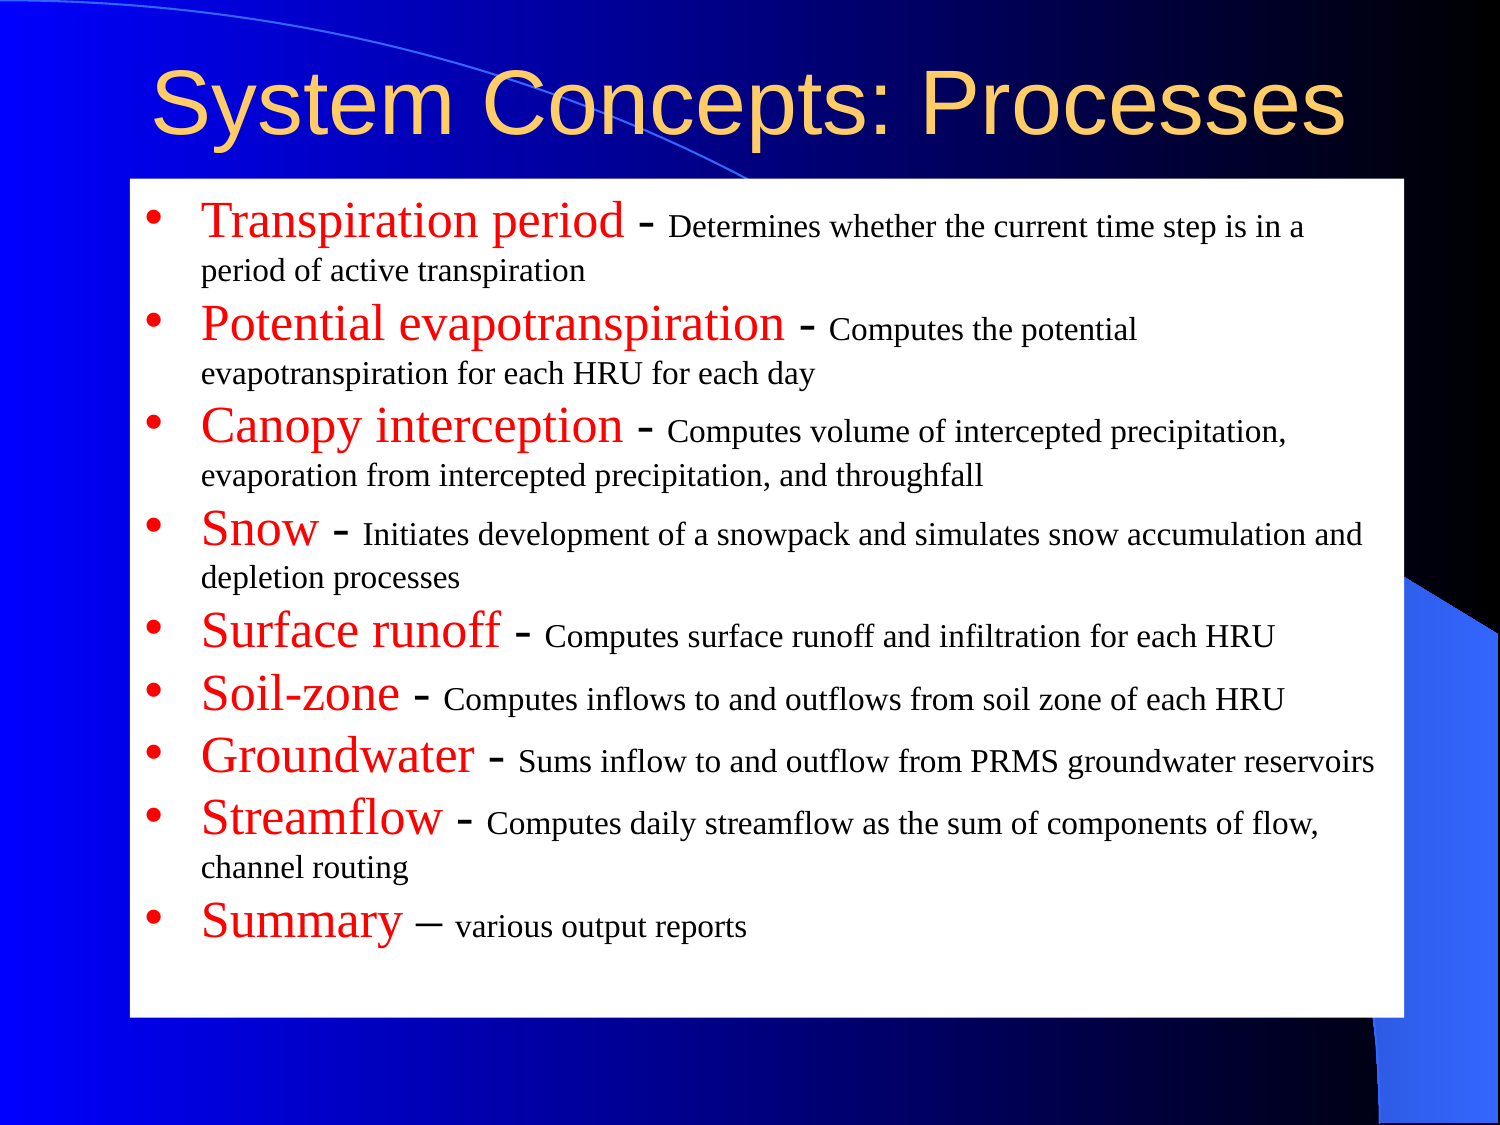

# System Concepts: Processes
Transpiration period - Determines whether the current time step is in a period of active transpiration
Potential evapotranspiration - Computes the potential evapotranspiration for each HRU for each day
Canopy interception - Computes volume of intercepted precipitation, evaporation from intercepted precipitation, and throughfall
Snow - Initiates development of a snowpack and simulates snow accumulation and depletion processes
Surface runoff - Computes surface runoff and infiltration for each HRU
Soil-zone - Computes inflows to and outflows from soil zone of each HRU
Groundwater - Sums inflow to and outflow from PRMS groundwater reservoirs
Streamflow - Computes daily streamflow as the sum of components of flow, channel routing
Summary – various output reports